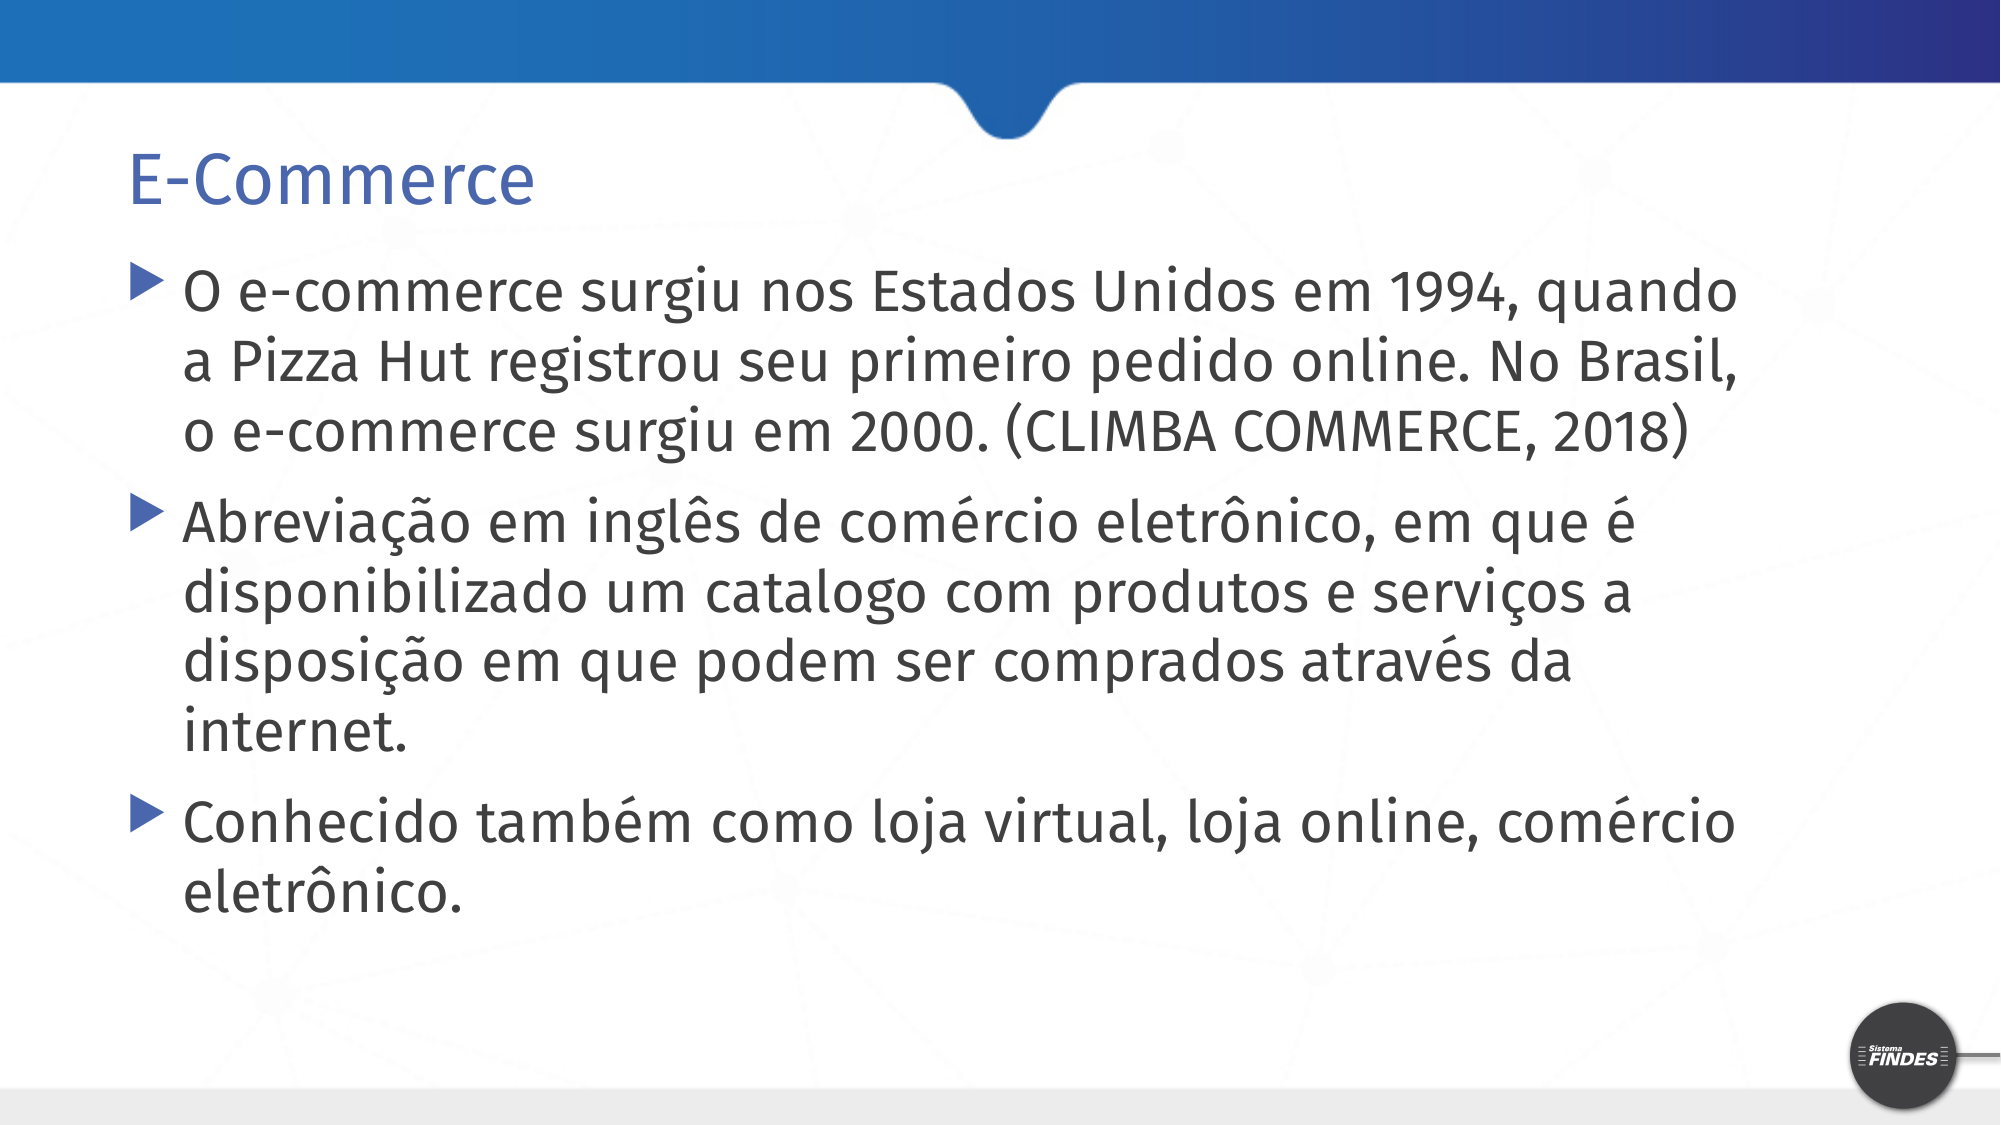

# E-Commerce
O e-commerce surgiu nos Estados Unidos em 1994, quando a Pizza Hut registrou seu primeiro pedido online. No Brasil, o e-commerce surgiu em 2000. (CLIMBA COMMERCE, 2018)
Abreviação em inglês de comércio eletrônico, em que é disponibilizado um catalogo com produtos e serviços a disposição em que podem ser comprados através da internet.
Conhecido também como loja virtual, loja online, comércio eletrônico.